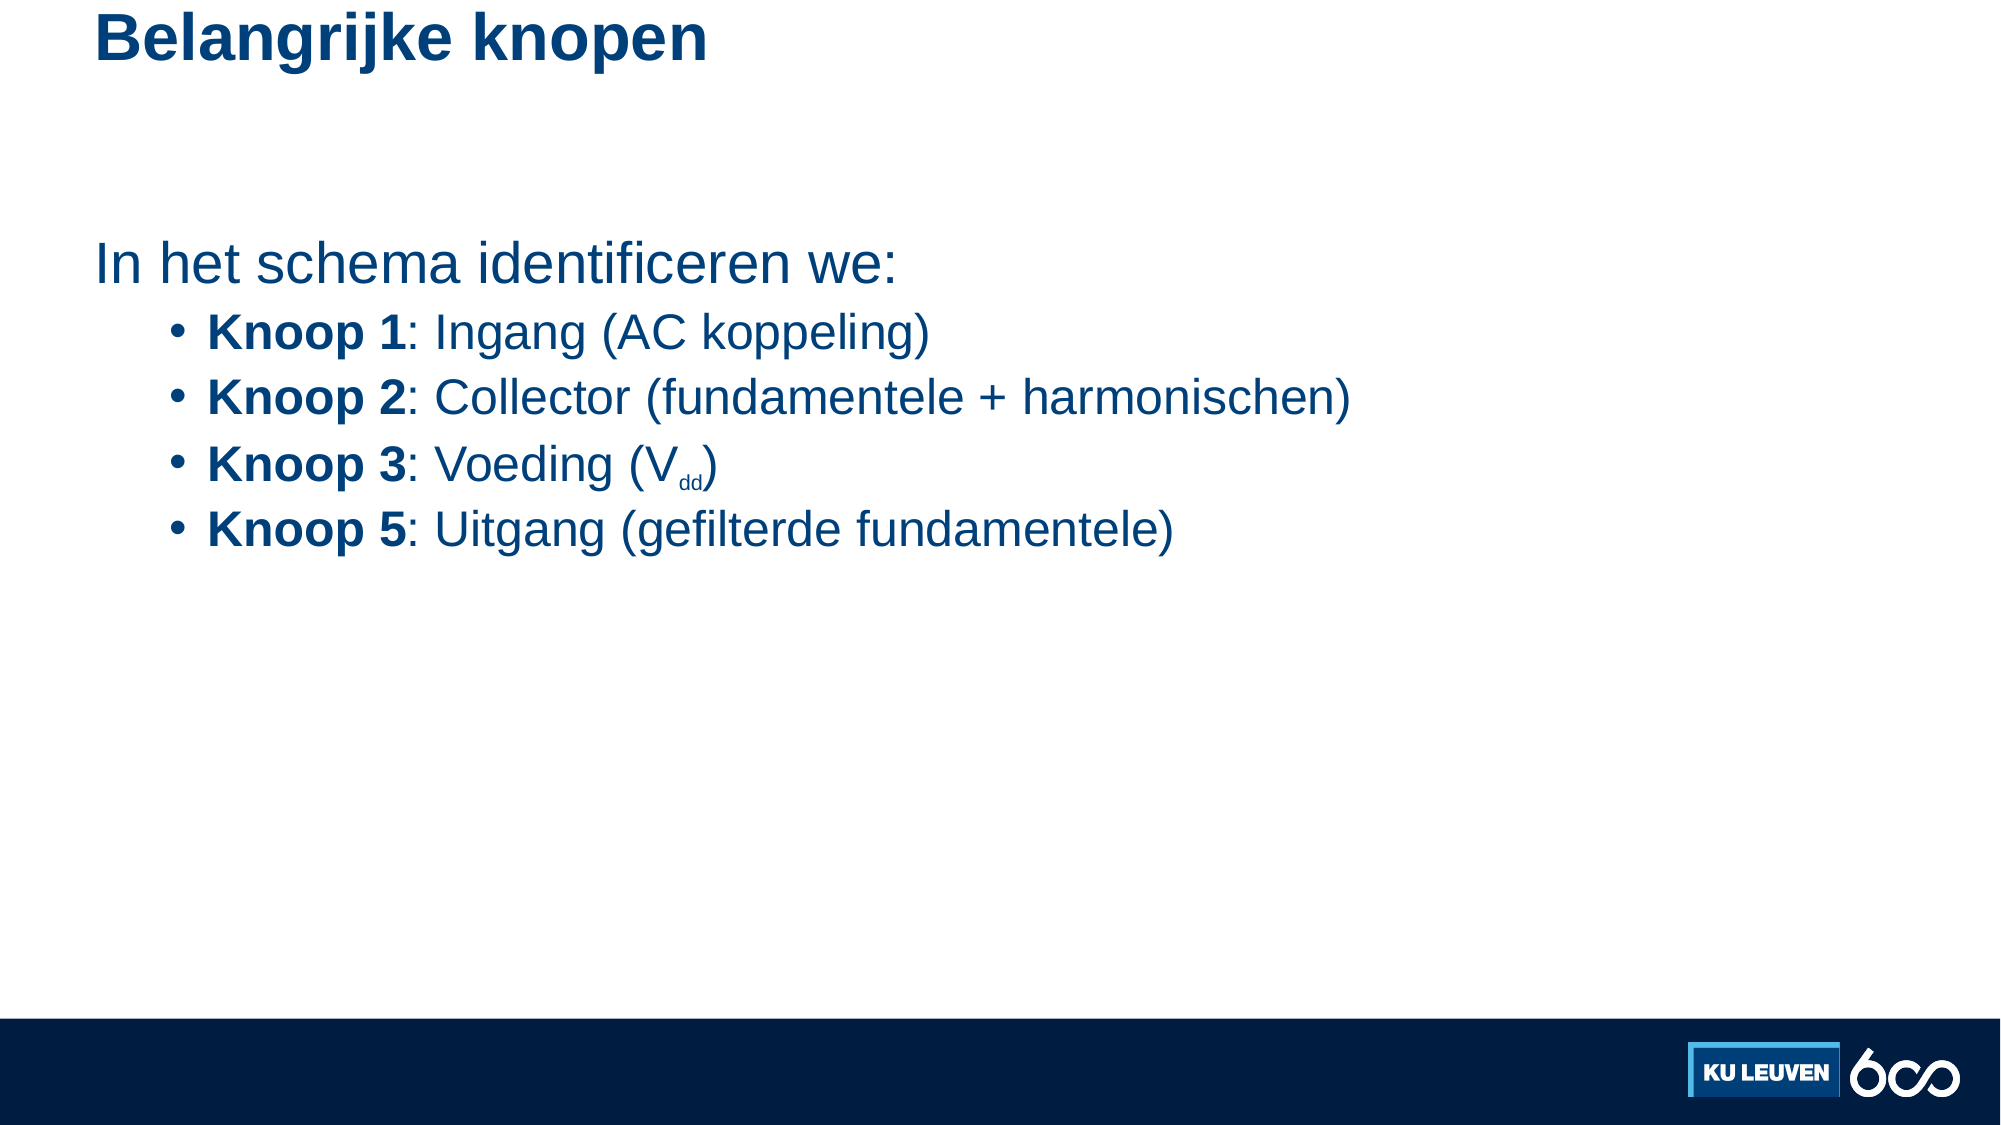

# Belangrijke knopen

In het schema identificeren we:
Knoop 1: Ingang (AC koppeling)
Knoop 2: Collector (fundamentele + harmonischen)
Knoop 3: Voeding (Vdd)
Knoop 5: Uitgang (gefilterde fundamentele)